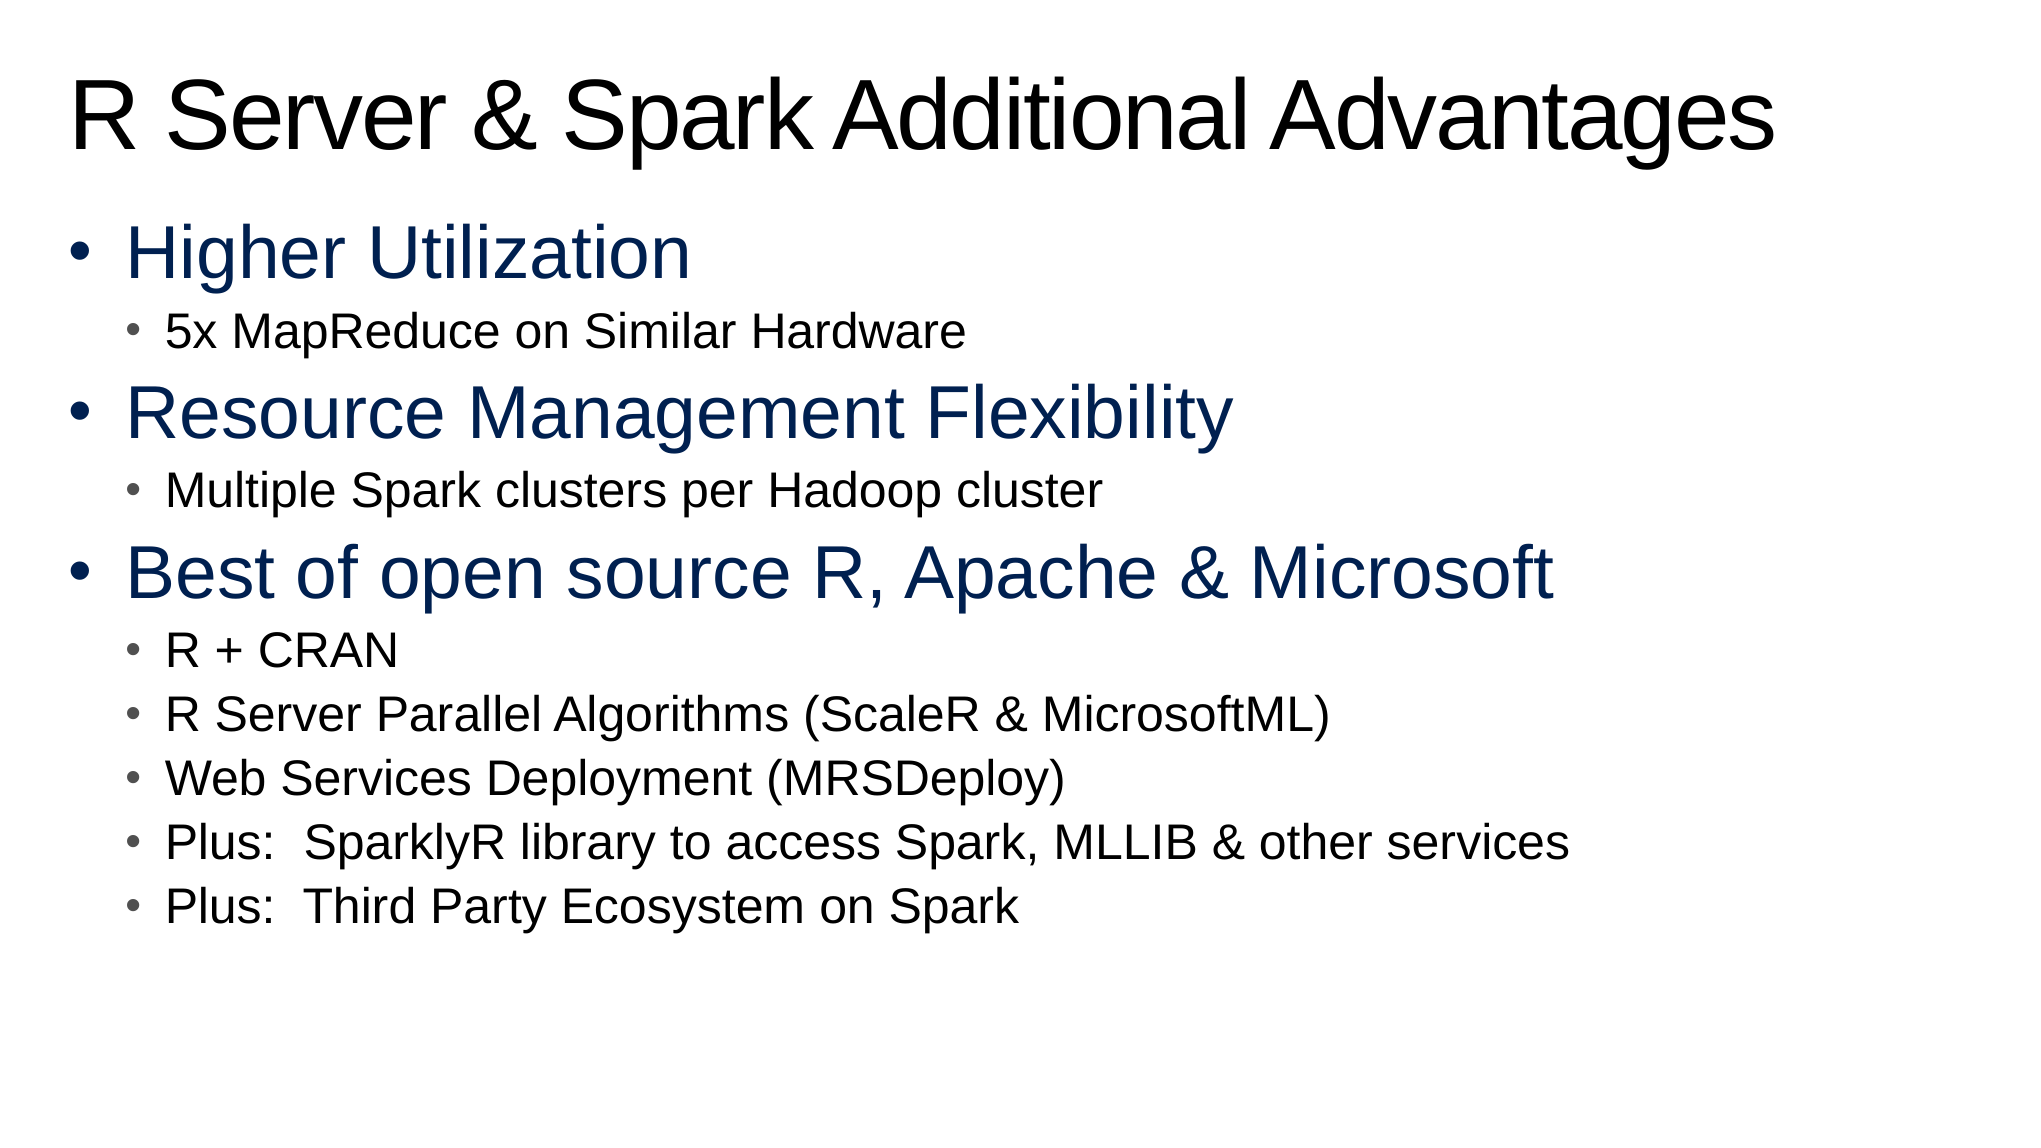

# R Server & Spark Additional Advantages
Higher Utilization
5x MapReduce on Similar Hardware
Resource Management Flexibility
Multiple Spark clusters per Hadoop cluster
Best of open source R, Apache & Microsoft
R + CRAN
R Server Parallel Algorithms (ScaleR & MicrosoftML)
Web Services Deployment (MRSDeploy)
Plus:  SparklyR library to access Spark, MLLIB & other services
Plus:  Third Party Ecosystem on Spark